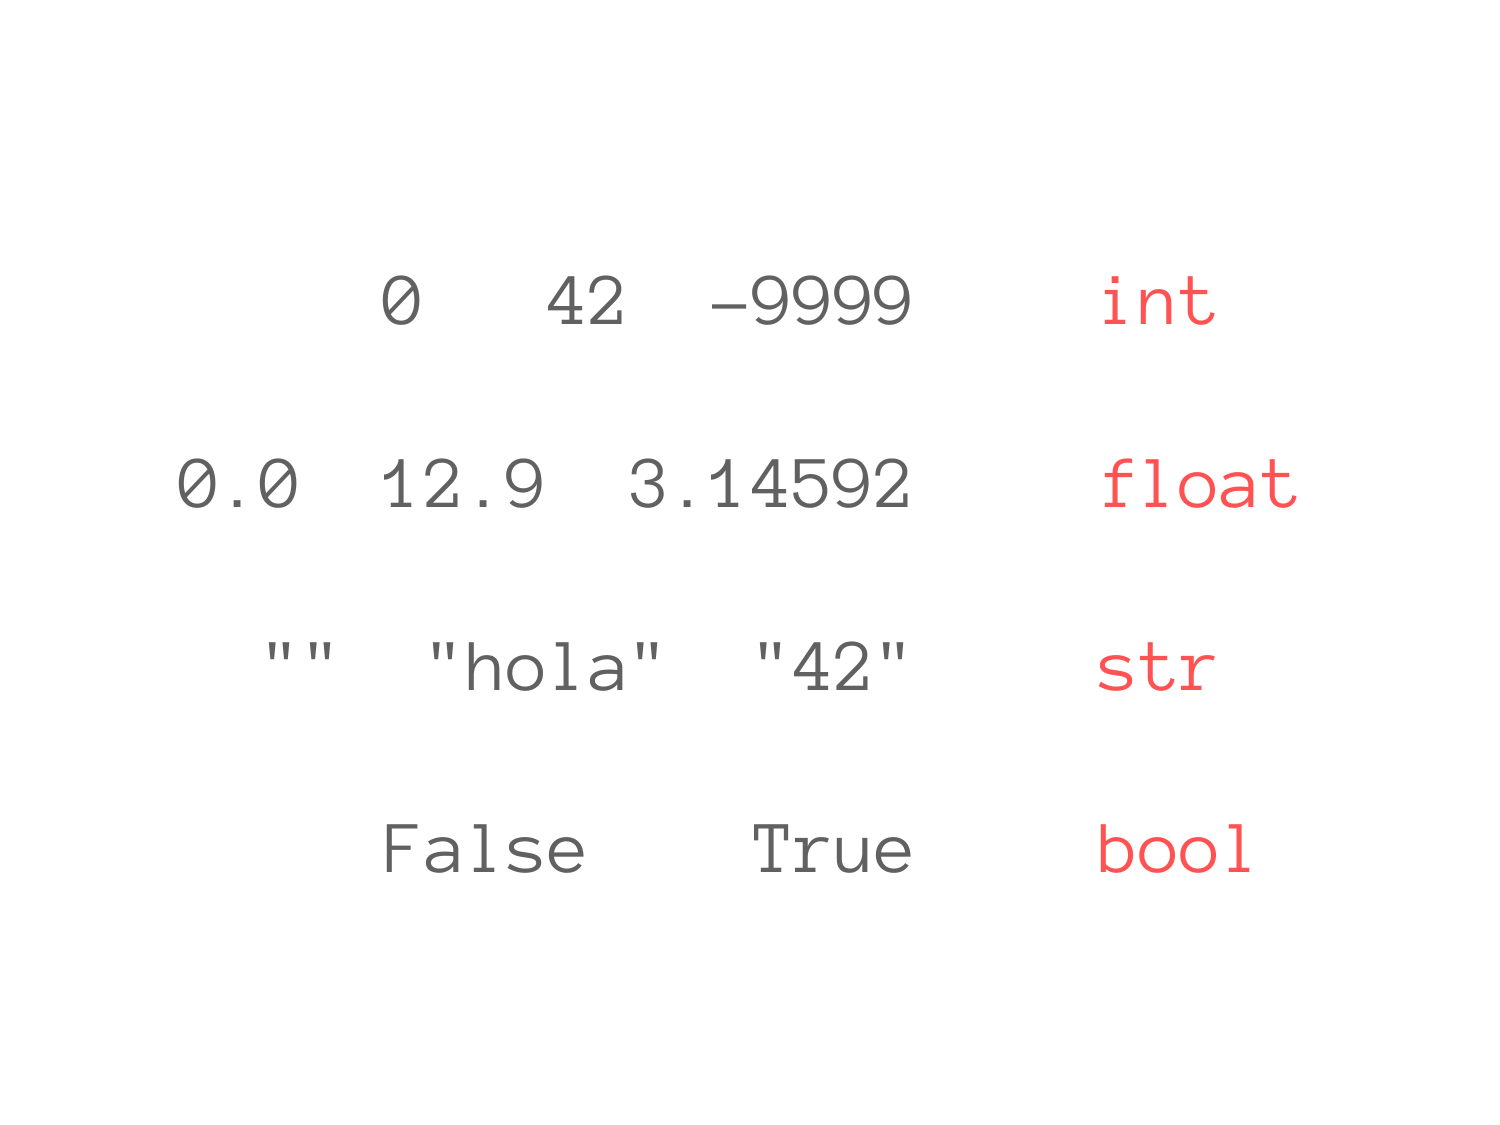

0   42  -9999
int
0.0  12.9  3.14592
float
""  "hola"  "42"
str
False    True
bool